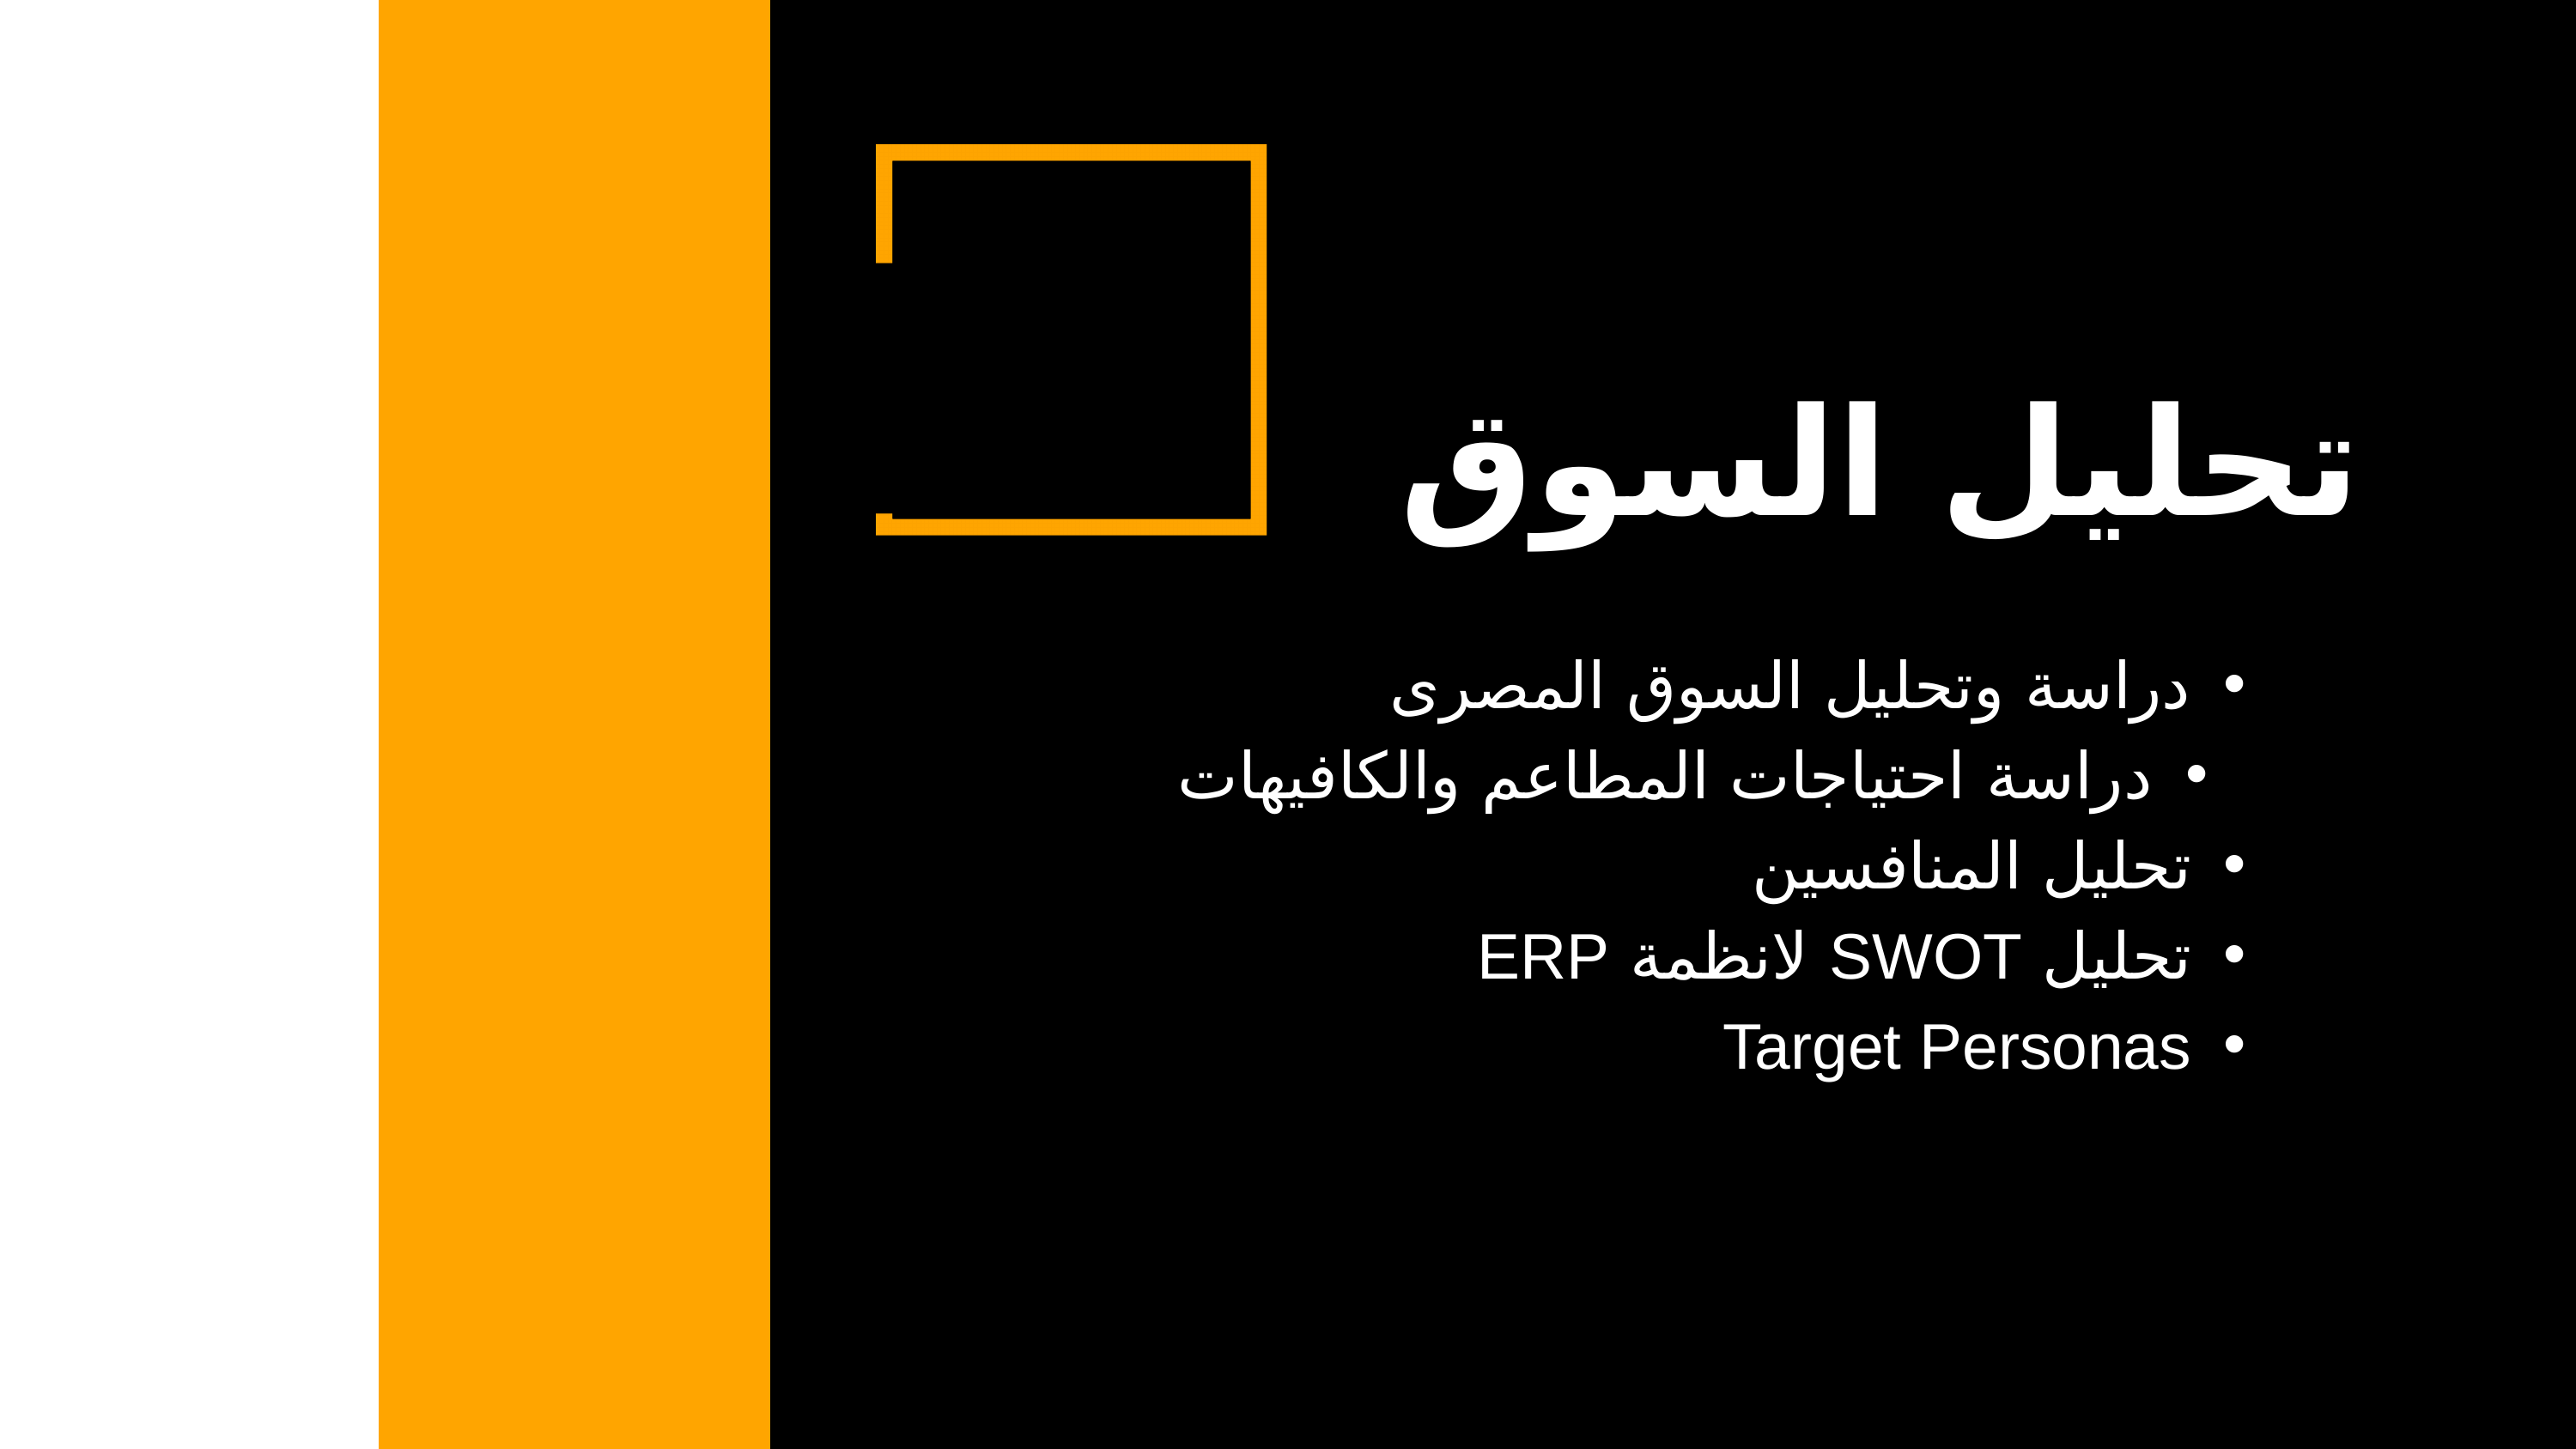

تحليل السوق
دراسة وتحليل السوق المصرى
دراسة احتياجات المطاعم والكافيهات
تحليل المنافسين
تحليل SWOT لانظمة ERP
Target Personas